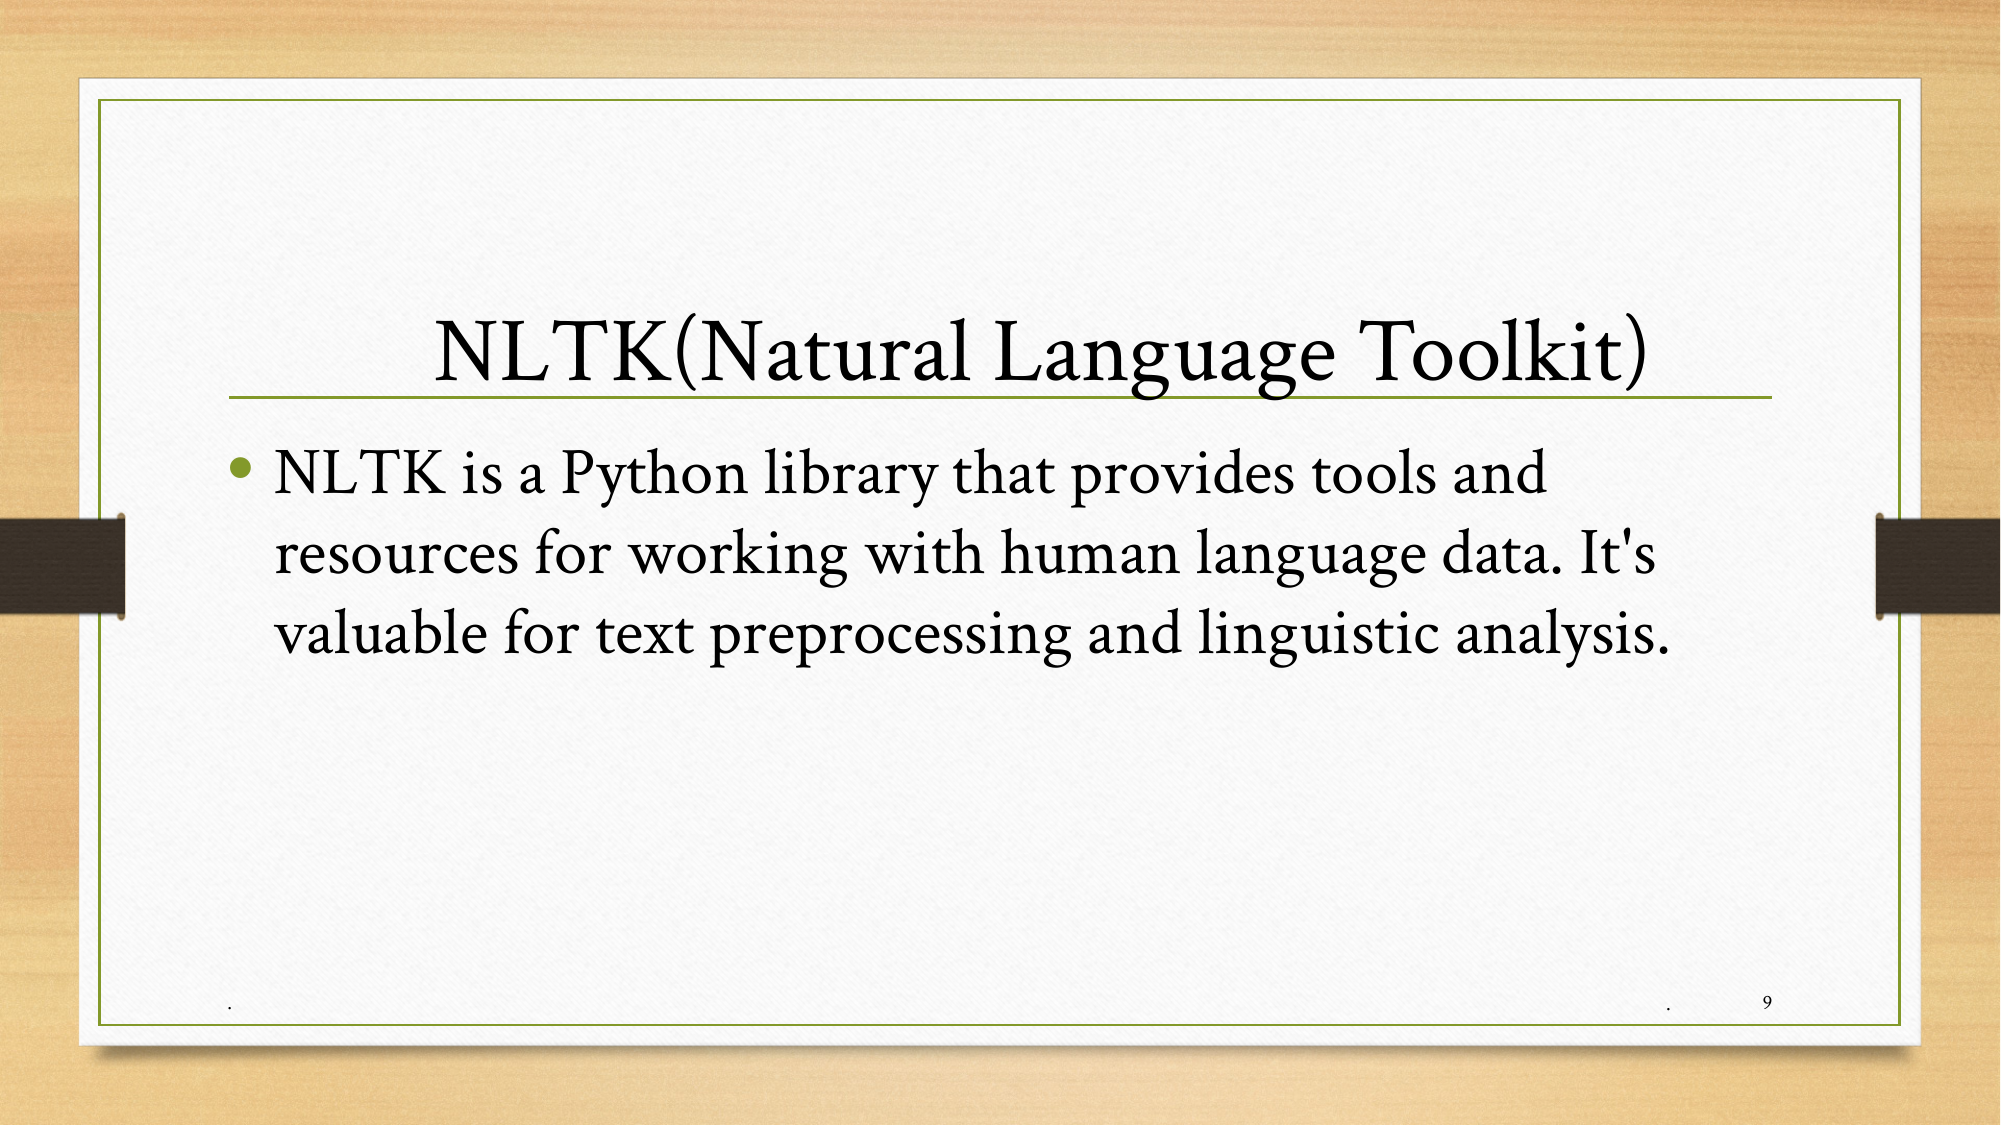

# NLTK(Natural Language Toolkit)
NLTK is a Python library that provides tools and resources for working with human language data. It's valuable for text preprocessing and linguistic analysis.

.
.
9